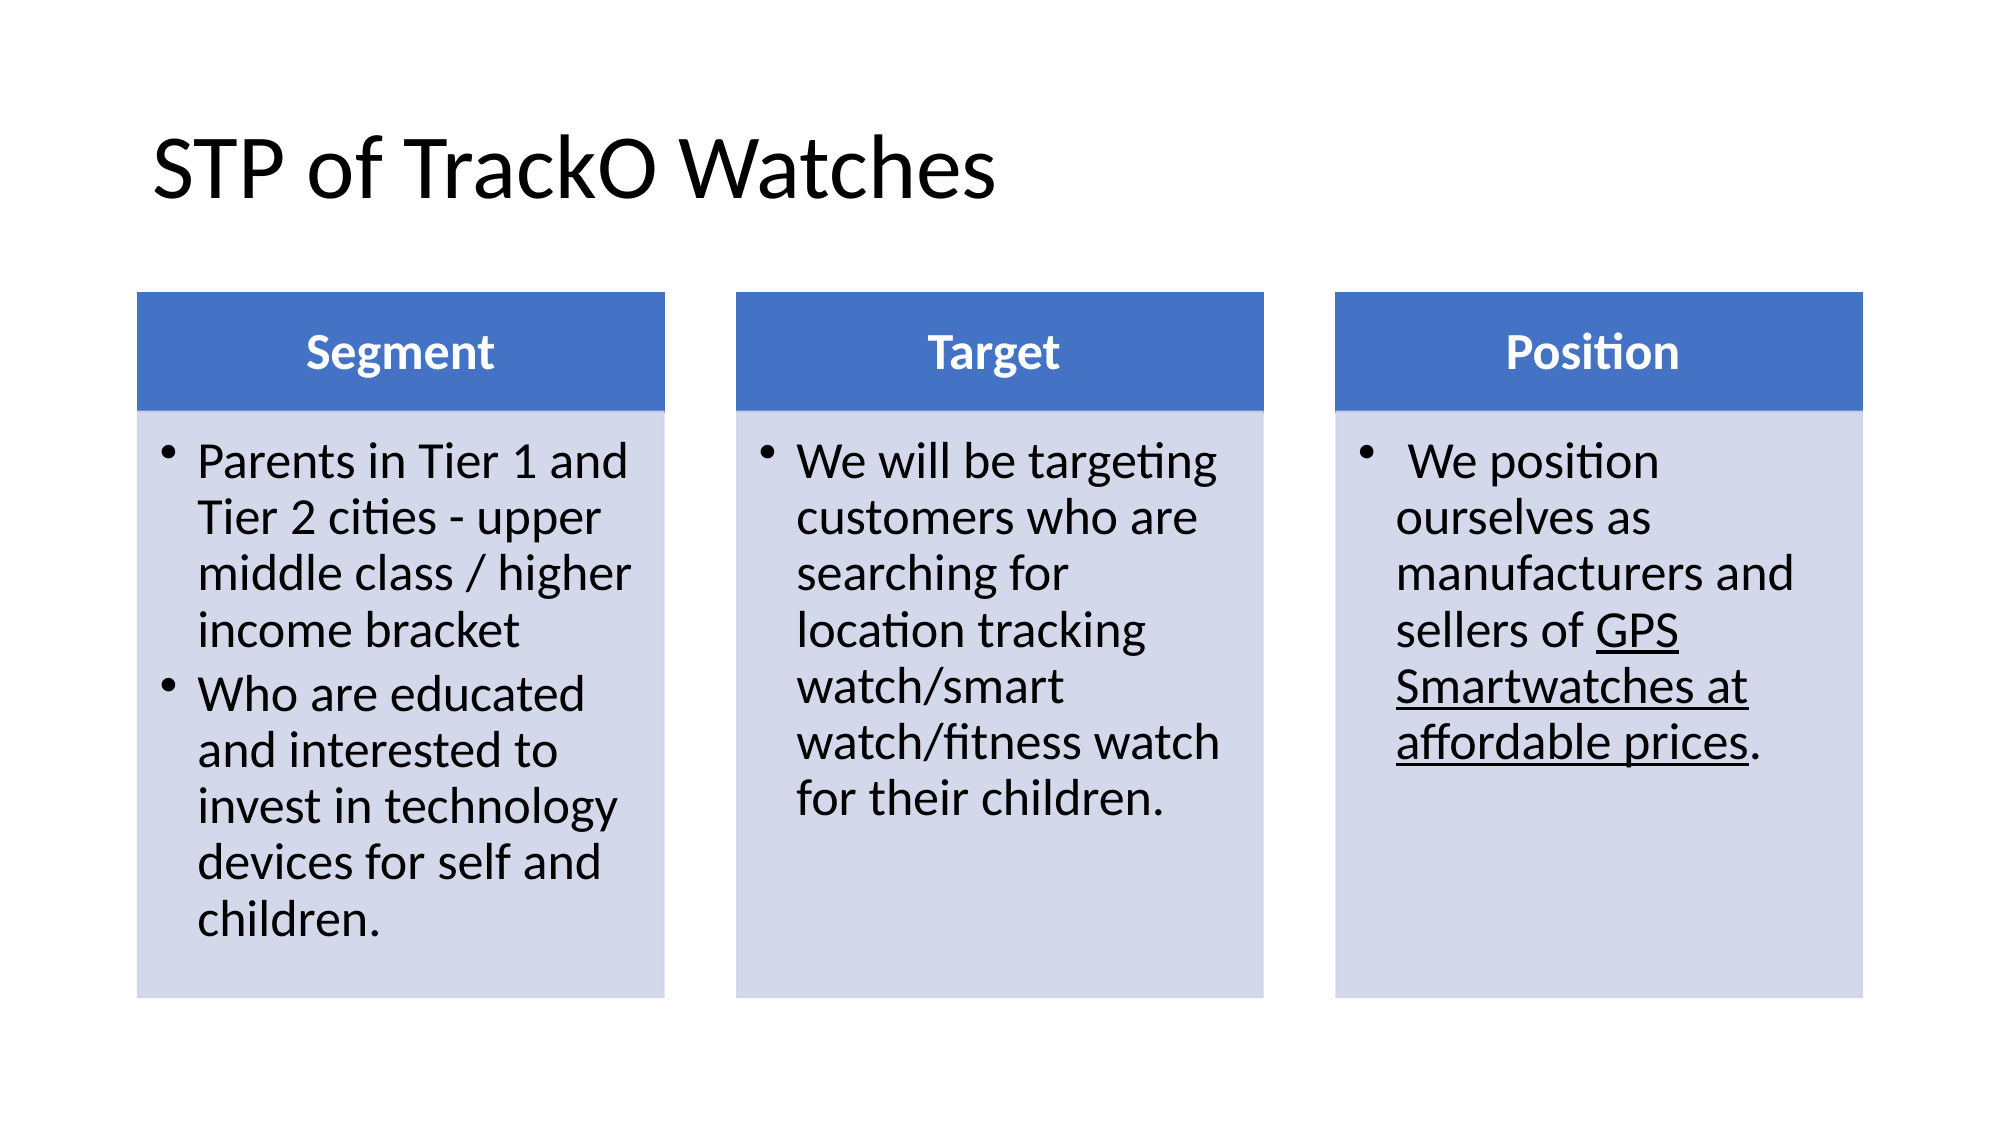

# STP of TrackO Watches
Segment
Parents in Tier 1 and Tier 2 cities - upper middle class / higher income bracket
Who are educated and interested to invest in technology devices for self and children.
Target
We will be targeting customers who are searching for location tracking watch/smart watch/fitness watch for their children.
Position
 We position ourselves as manufacturers and sellers of GPS Smartwatches at affordable prices.